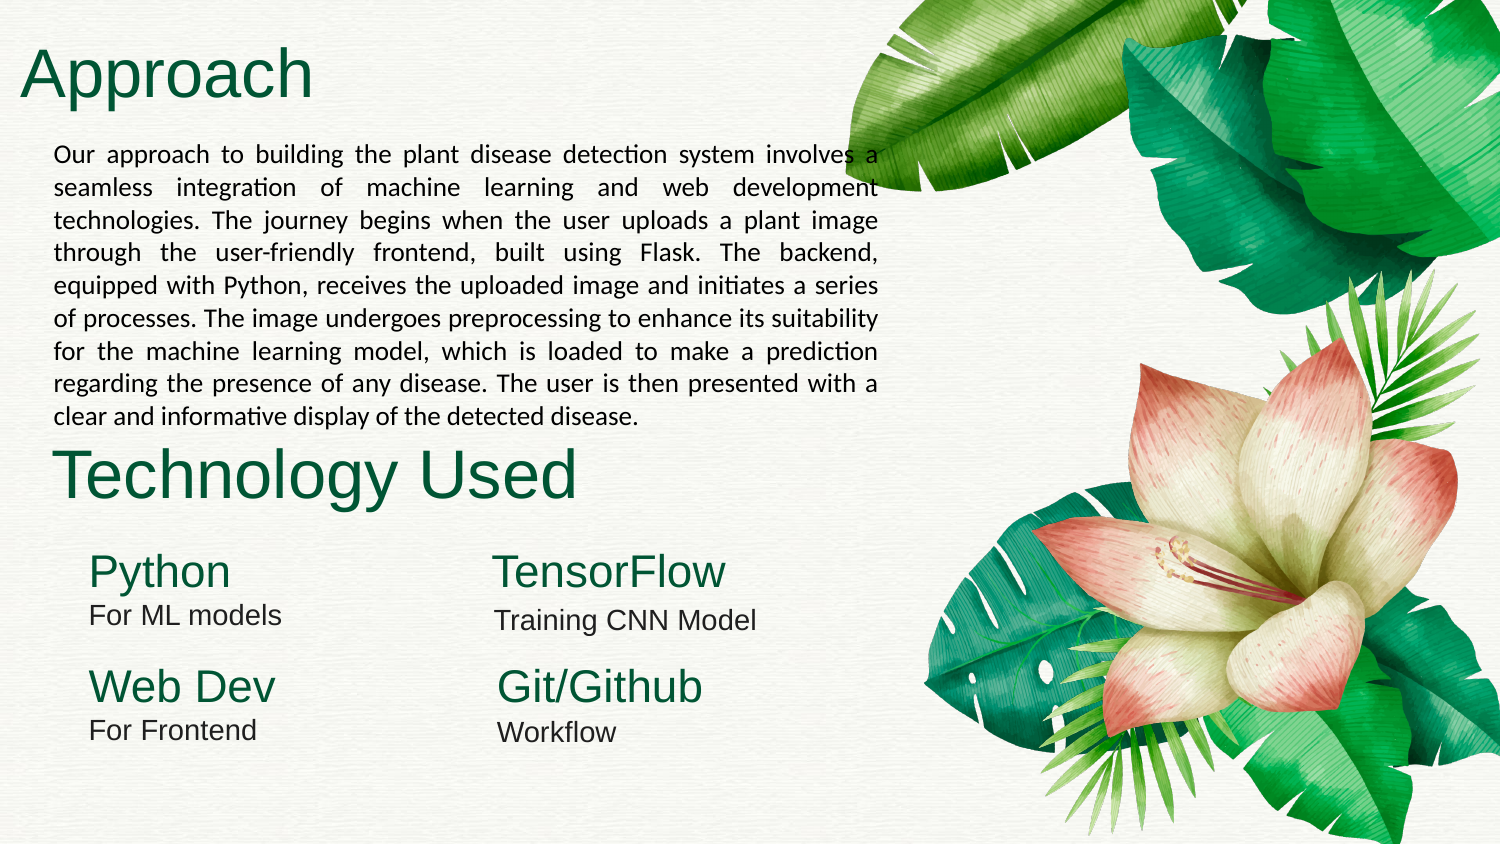

Approach
Our approach to building the plant disease detection system involves a seamless integration of machine learning and web development technologies. The journey begins when the user uploads a plant image through the user-friendly frontend, built using Flask. The backend, equipped with Python, receives the uploaded image and initiates a series of processes. The image undergoes preprocessing to enhance its suitability for the machine learning model, which is loaded to make a prediction regarding the presence of any disease. The user is then presented with a clear and informative display of the detected disease.
Technology Used
# Python
TensorFlow
For ML models
Training CNN Model
Web Dev
Git/Github
For Frontend
Workflow